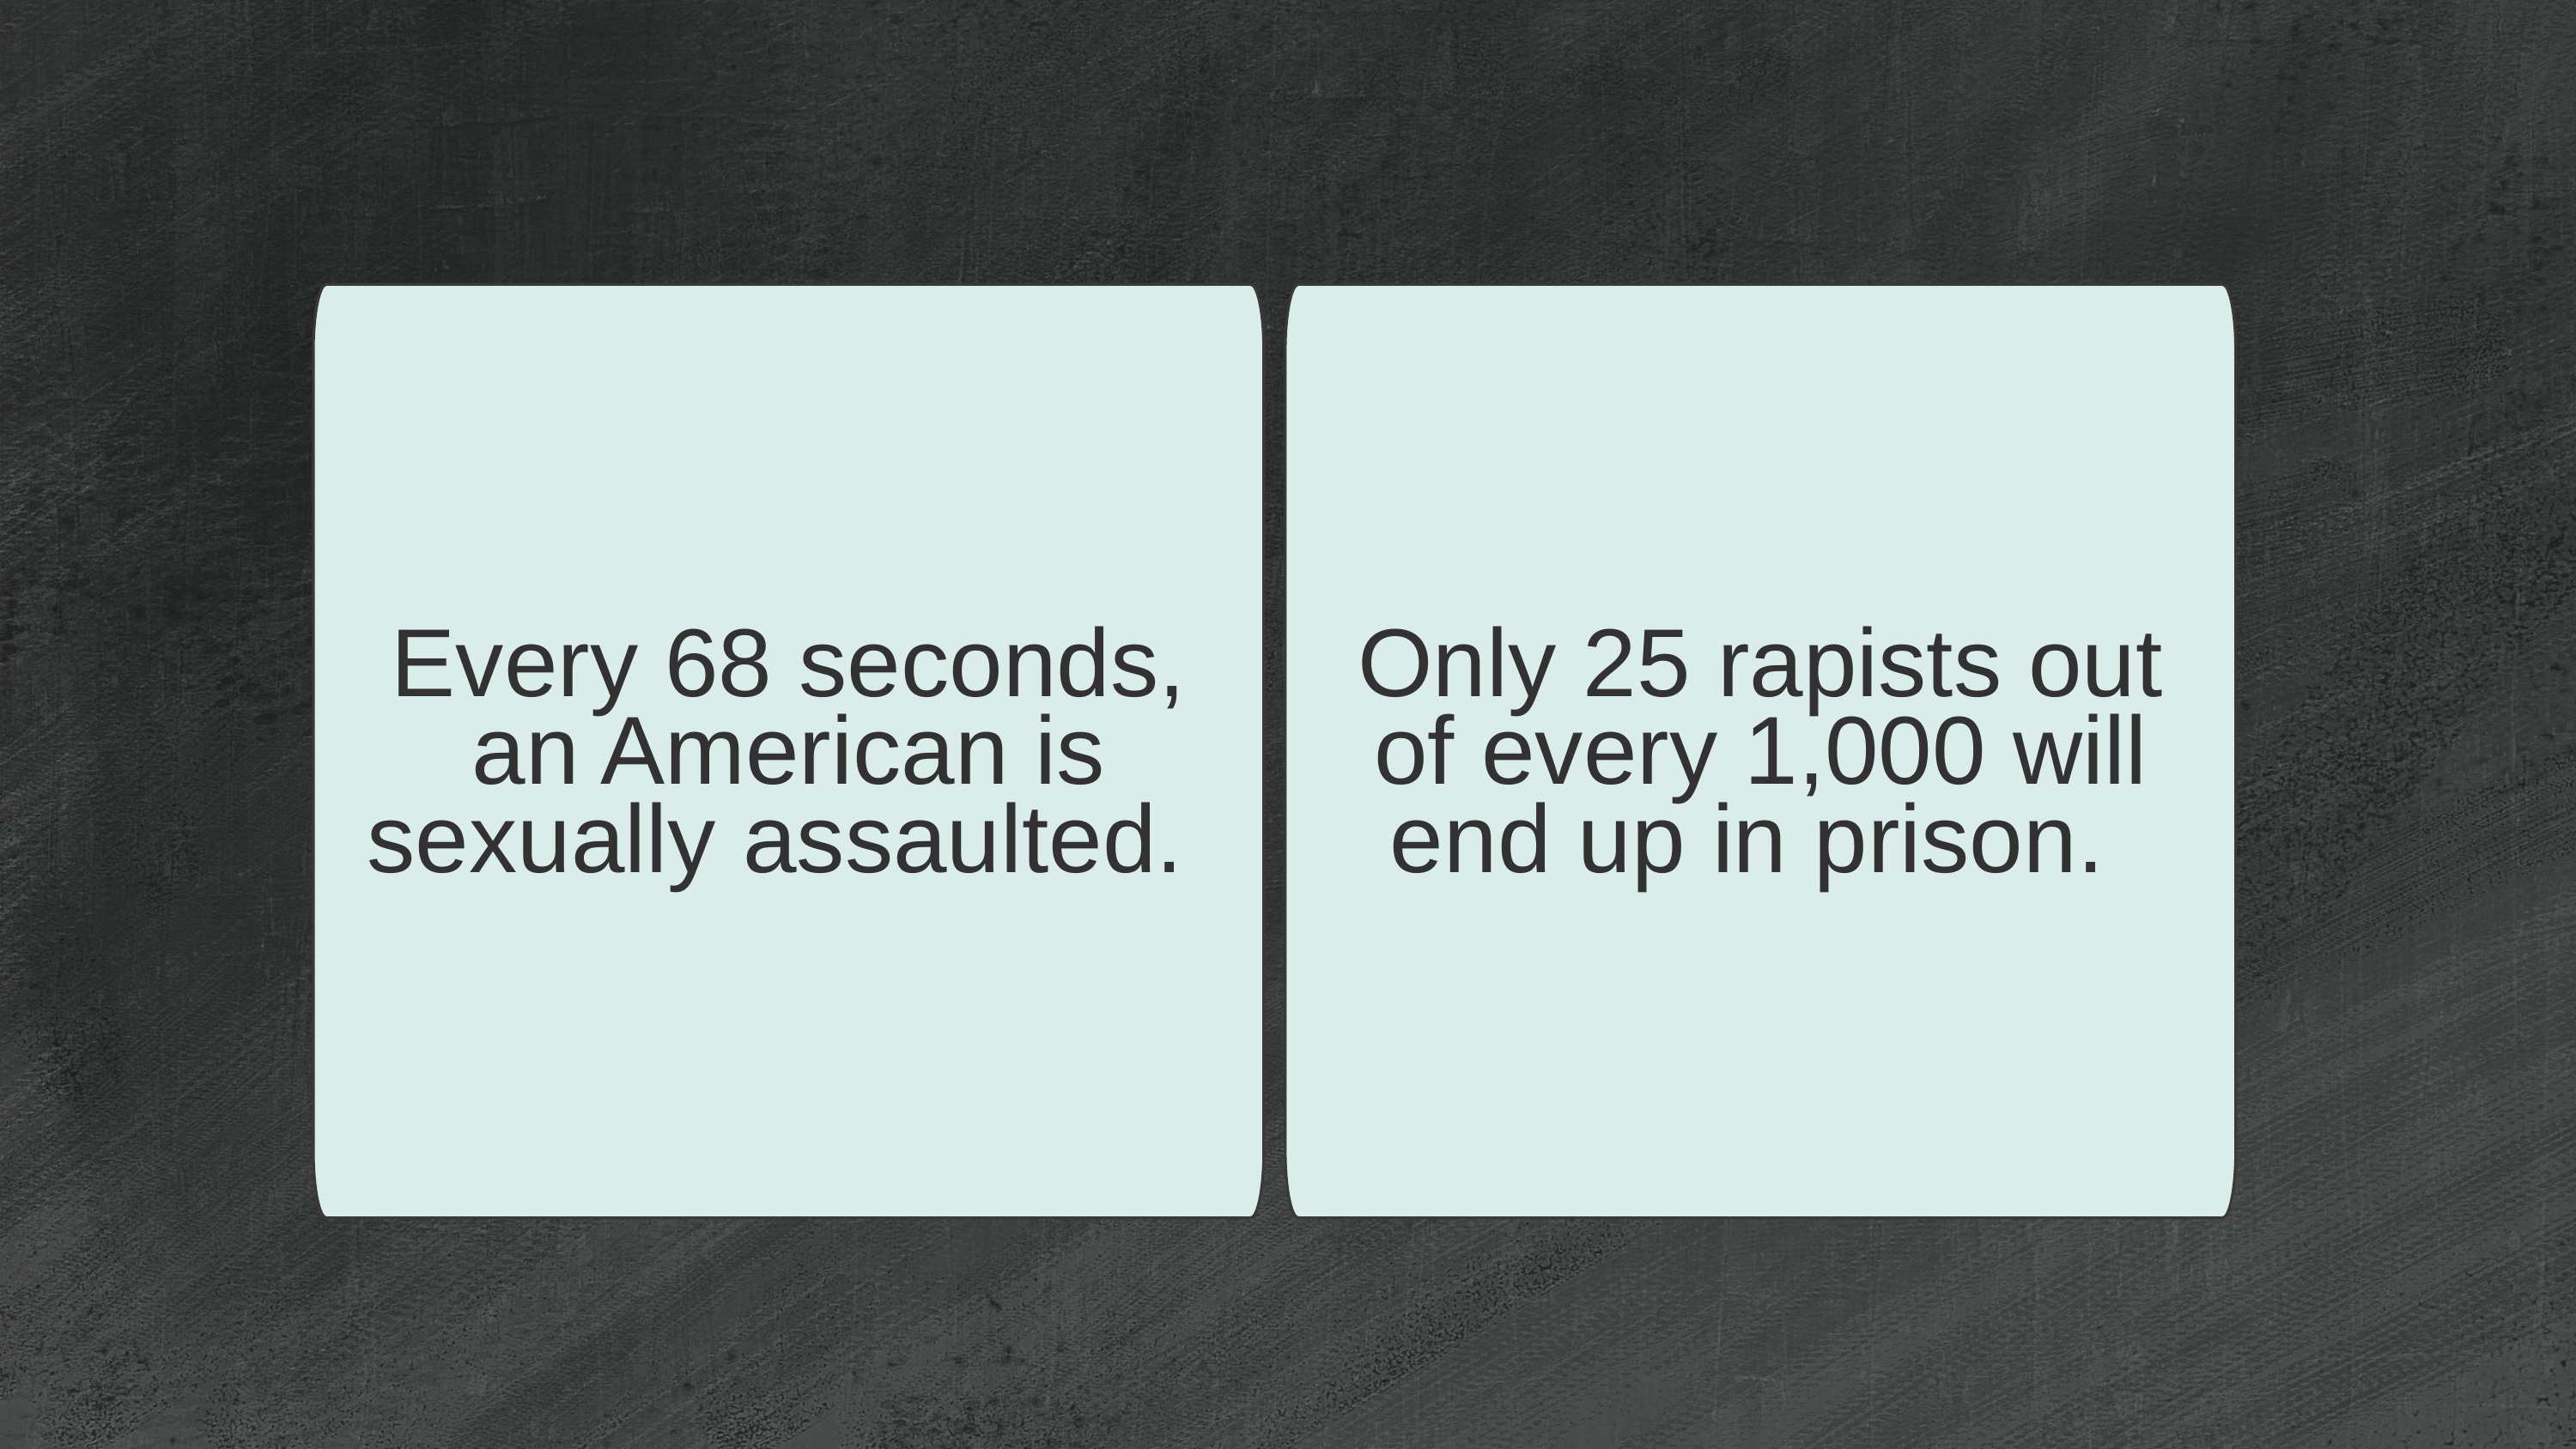

Every 68 seconds, an American is sexually assaulted.
Only 25 rapists out of every 1,000 will end up in prison.